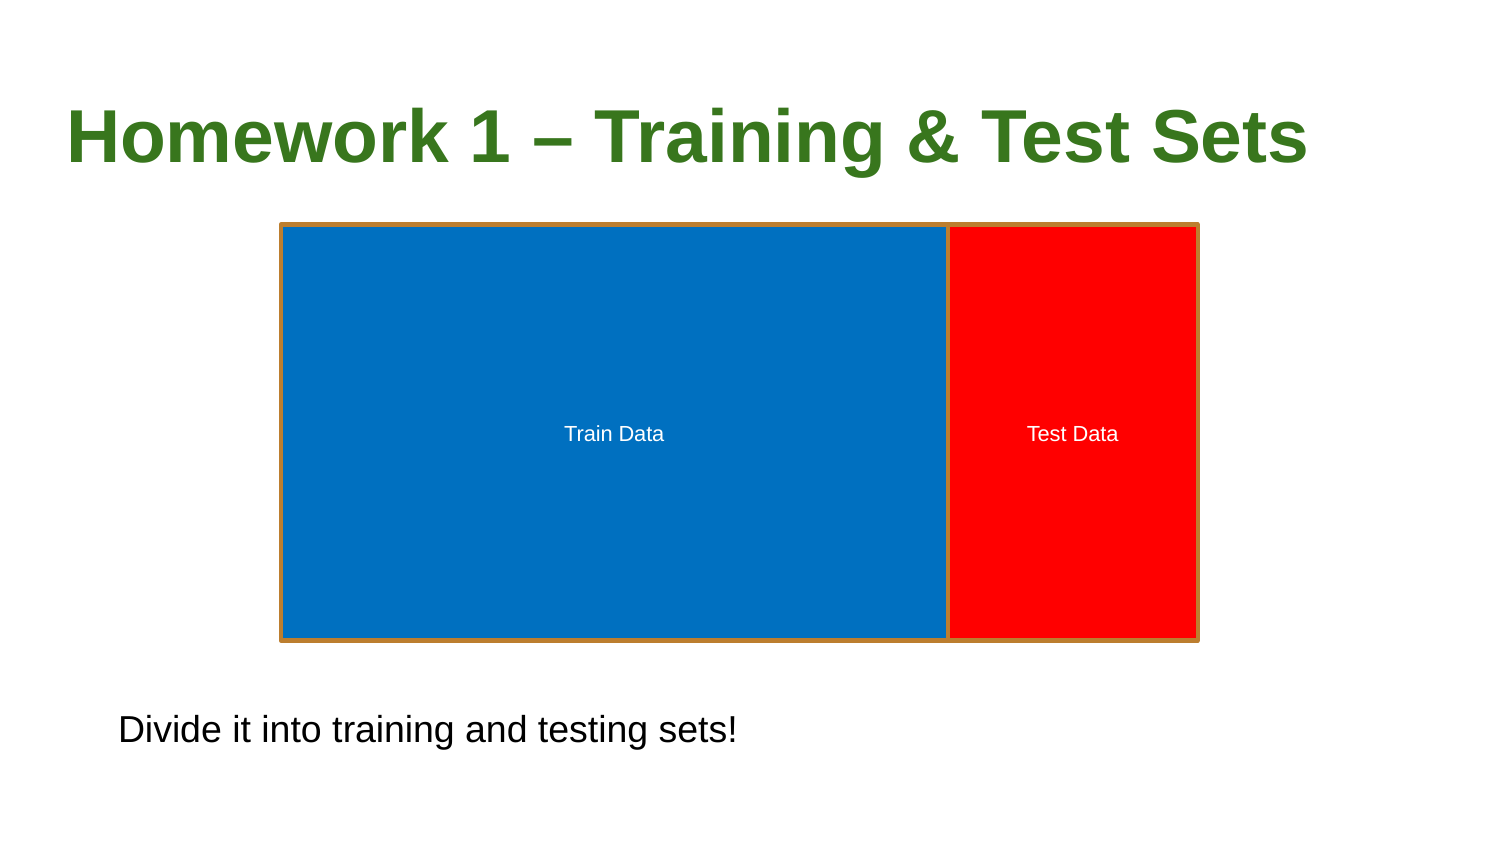

# Homework 1 – Training & Test Sets
Test Data

Divide it into training and testing sets!
Train Data